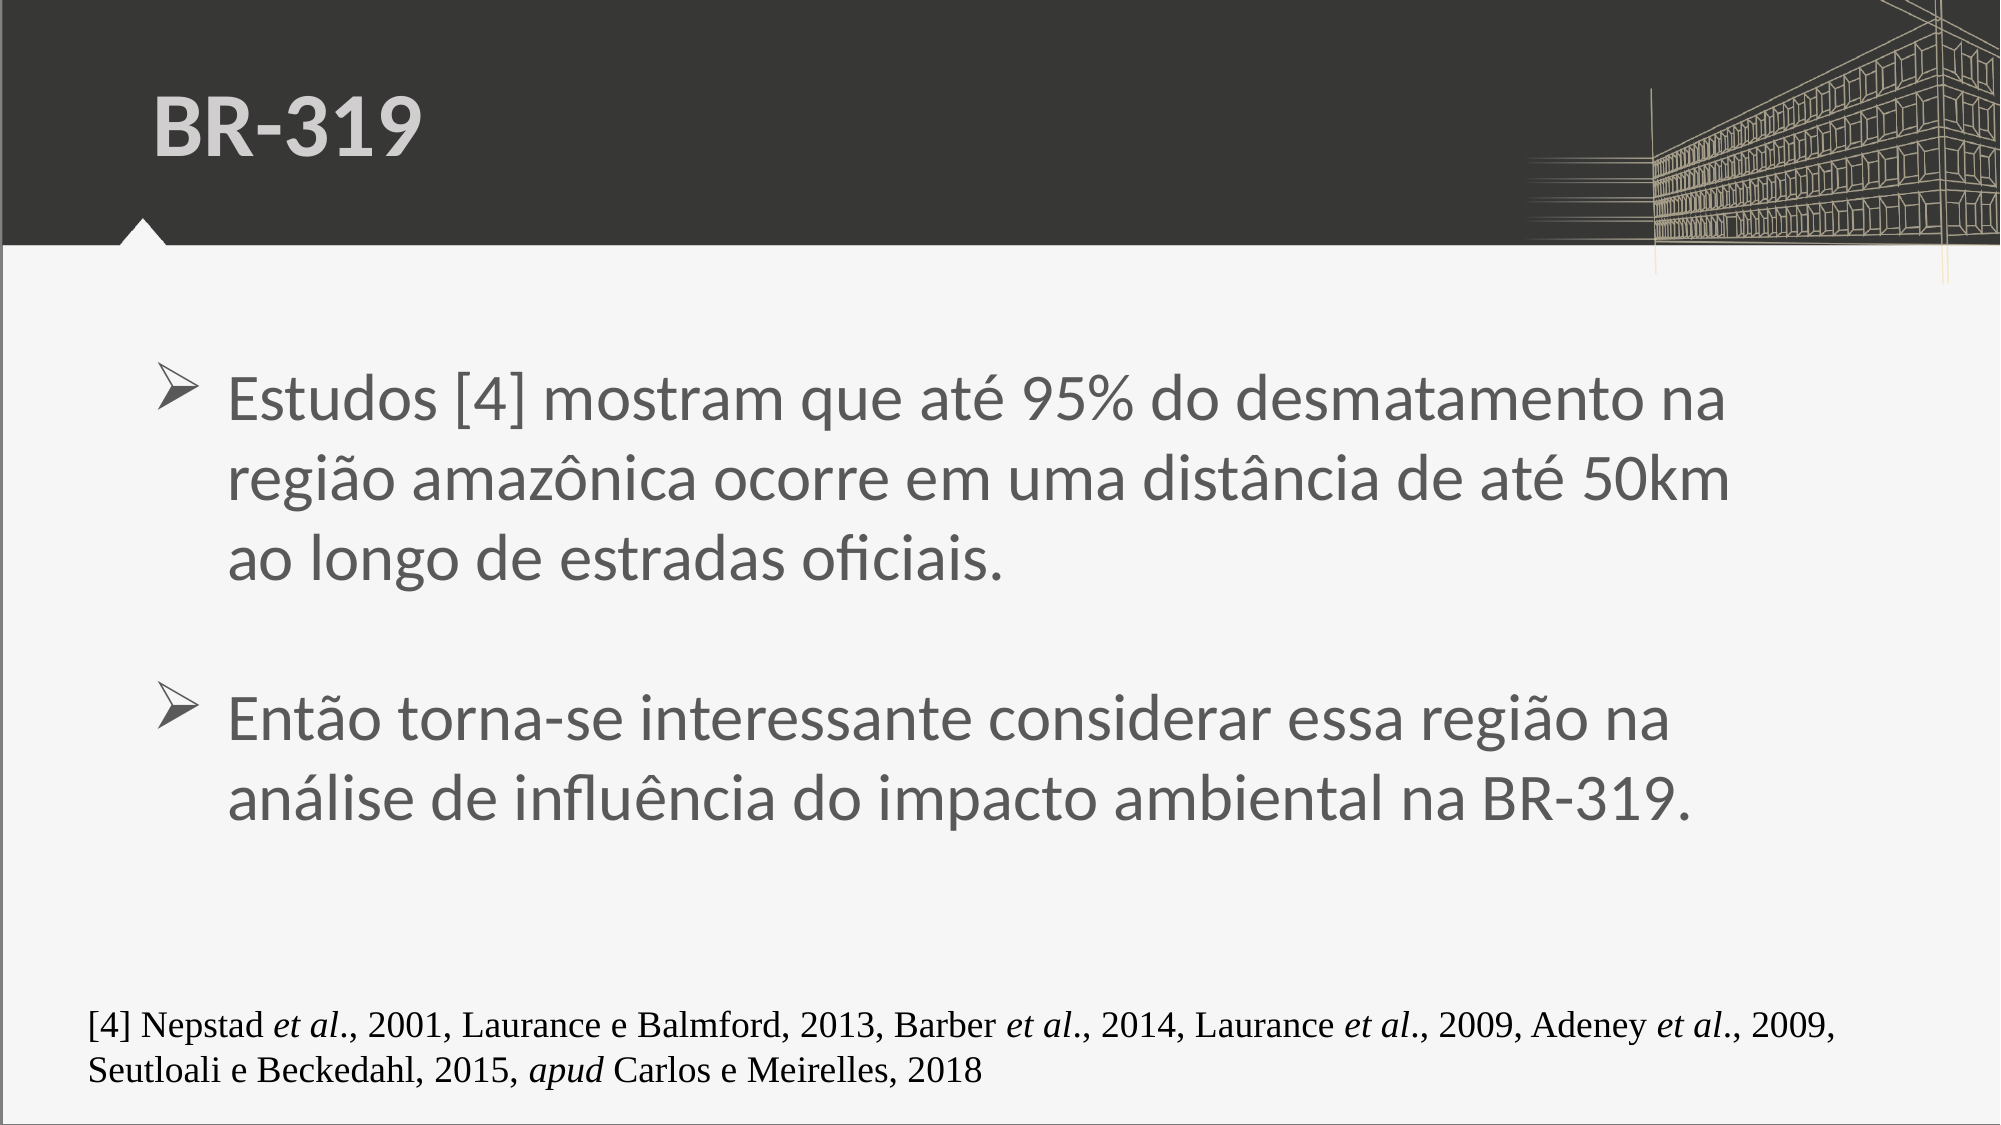

# BR-319
Estudos [4] mostram que até 95% do desmatamento na região amazônica ocorre em uma distância de até 50km ao longo de estradas oficiais.

Então torna-se interessante considerar essa região na análise de influência do impacto ambiental na BR-319.
[4] Nepstad et al., 2001, Laurance e Balmford, 2013, Barber et al., 2014, Laurance et al., 2009, Adeney et al., 2009, Seutloali e Beckedahl, 2015, apud Carlos e Meirelles, 2018